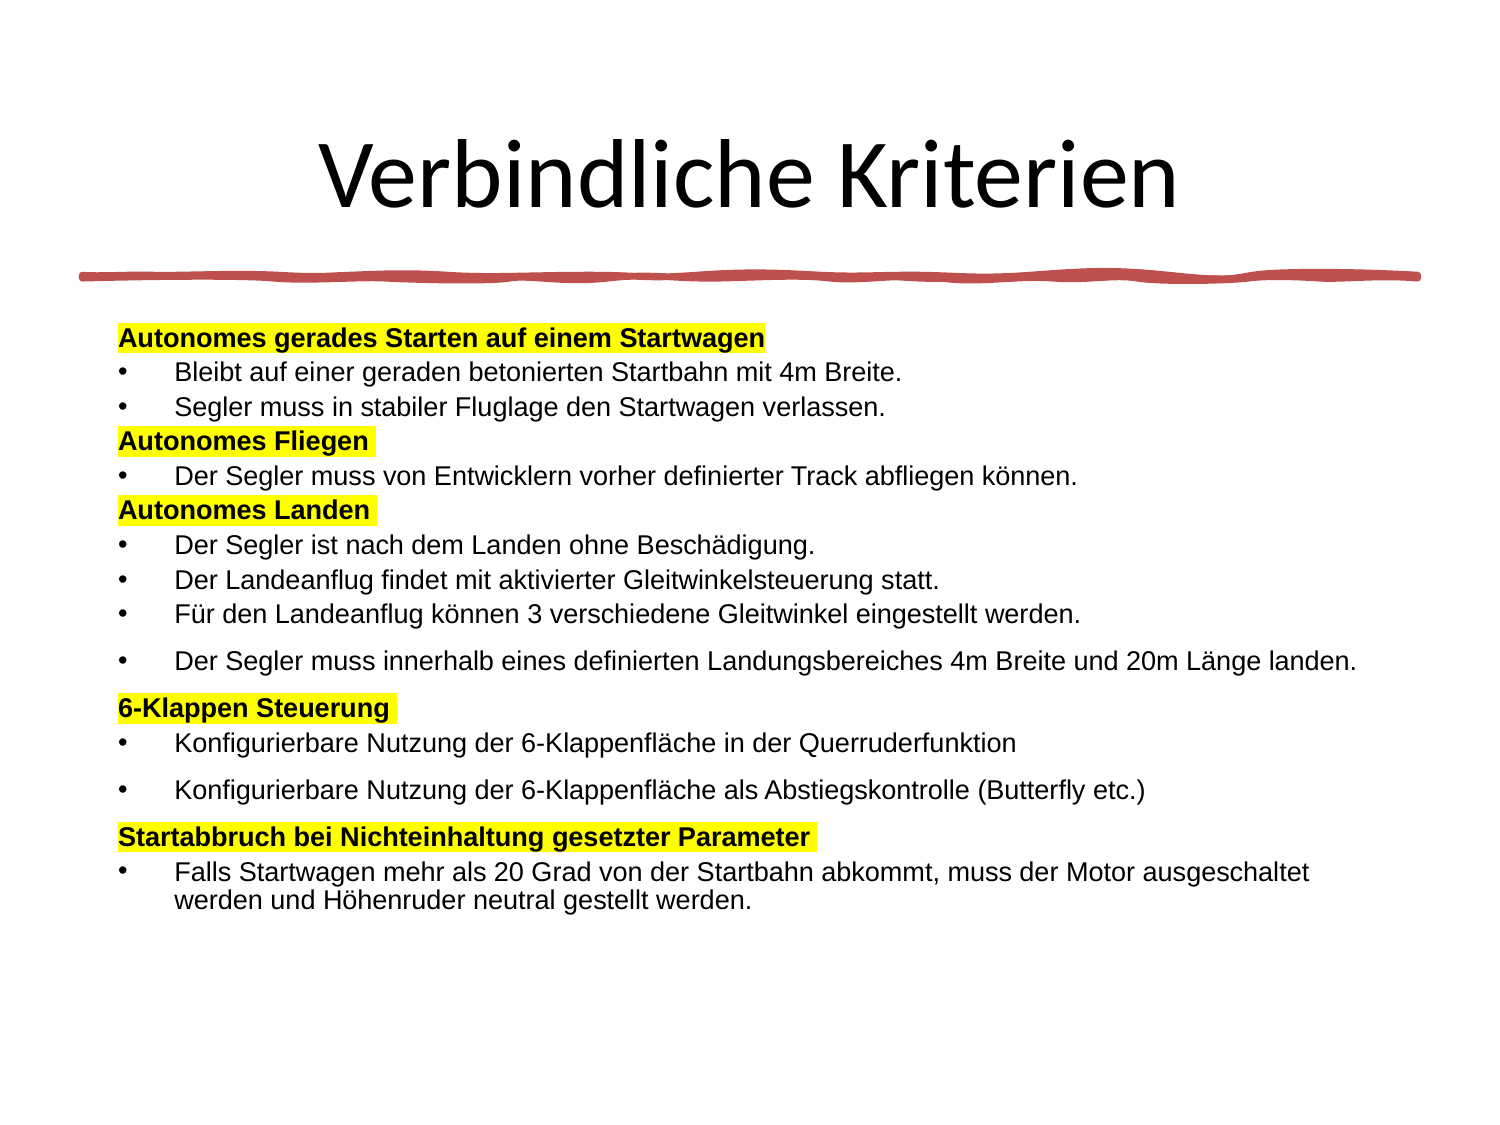

# Verbindliche Kriterien

Autonomes gerades Starten auf einem Startwagen
Bleibt auf einer geraden betonierten Startbahn mit 4m Breite.
Segler muss in stabiler Fluglage den Startwagen verlassen.
Autonomes Fliegen
Der Segler muss von Entwicklern vorher definierter Track abfliegen können.
Autonomes Landen
Der Segler ist nach dem Landen ohne Beschädigung.
Der Landeanflug findet mit aktivierter Gleitwinkelsteuerung statt.
Für den Landeanflug können 3 verschiedene Gleitwinkel eingestellt werden.
Der Segler muss innerhalb eines definierten Landungsbereiches 4m Breite und 20m Länge landen.
6-Klappen Steuerung
Konﬁgurierbare Nutzung der 6-Klappenﬂäche in der Querruderfunktion
Konﬁgurierbare Nutzung der 6-Klappenﬂäche als Abstiegskontrolle (Butterﬂy etc.)
Startabbruch bei Nichteinhaltung gesetzter Parameter
Falls Startwagen mehr als 20 Grad von der Startbahn abkommt, muss der Motor ausgeschaltet werden und Höhenruder neutral gestellt werden.